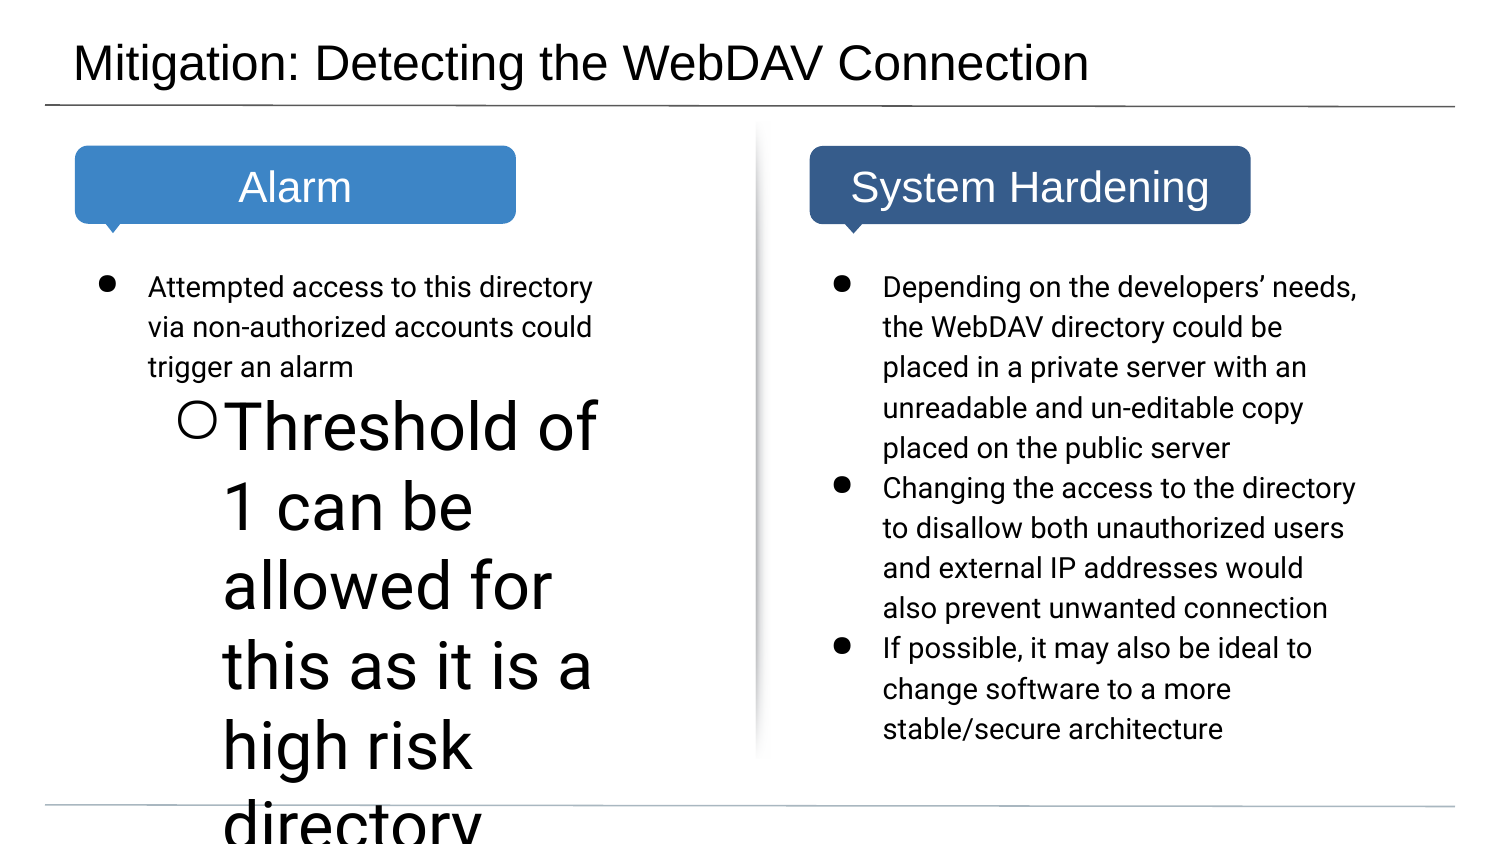

# Mitigation: Detecting the WebDAV Connection
Attempted access to this directory via non-authorized accounts could trigger an alarm
Threshold of 1 can be allowed for this as it is a high risk directory
Access to the directory via external IP is also a good trigger to consider with a low threshold
Depending on future usage of the directory, write access (put requests in this case) should also be for consideration for alarm, especially via external addresses
Depending on the developers’ needs, the WebDAV directory could be placed in a private server with an unreadable and un-editable copy placed on the public server
Changing the access to the directory to disallow both unauthorized users and external IP addresses would also prevent unwanted connection
If possible, it may also be ideal to change software to a more stable/secure architecture